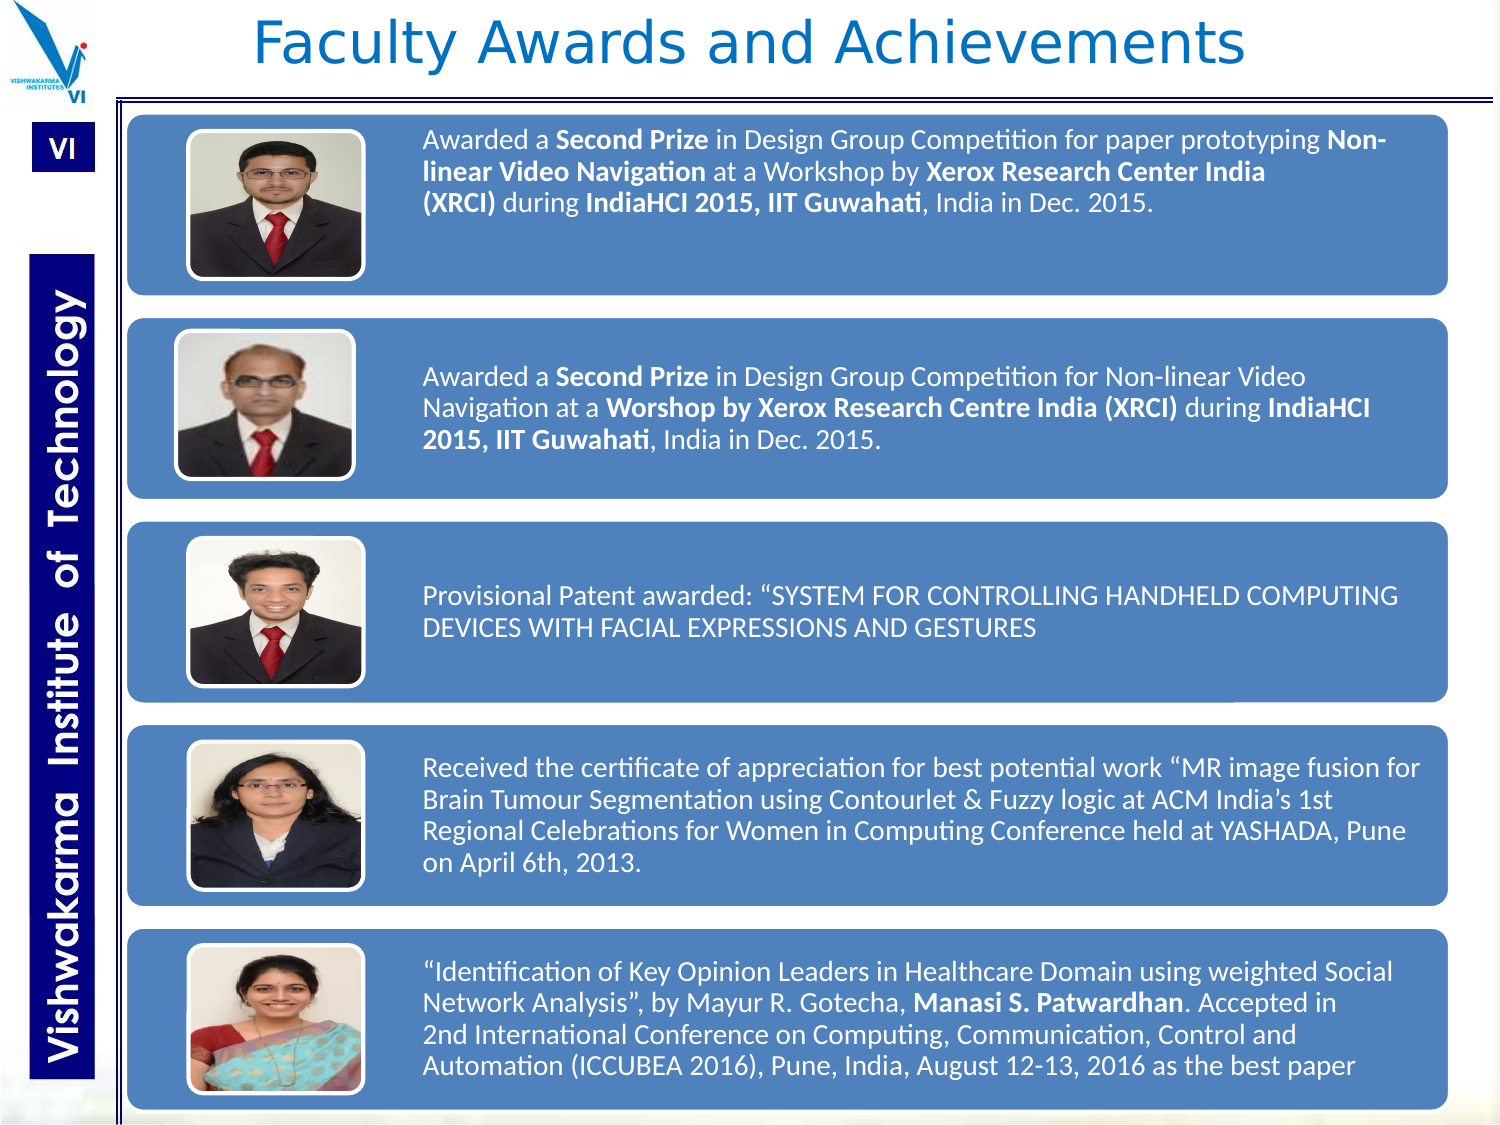

# Faculty Awards and Achievements
Awarded a Second Prize in Design Group Competition for paper prototyping Non-linear Video Navigation at a Workshop by Xerox Research Center India (XRCI) during IndiaHCI 2015, IIT Guwahati, India in Dec. 2015.
Awarded a Second Prize in Design Group Competition for Non-linear Video Navigation at a Worshop by Xerox Research Centre India (XRCI) during IndiaHCI 2015, IIT Guwahati, India in Dec. 2015.
Provisional Patent awarded: “SYSTEM FOR CONTROLLING HANDHELD COMPUTING DEVICES WITH FACIAL EXPRESSIONS AND GESTURES
Received the certificate of appreciation for best potential work “MR image fusion for Brain Tumour Segmentation using Contourlet & Fuzzy logic at ACM India’s 1st Regional Celebrations for Women in Computing Conference held at YASHADA, Pune on April 6th, 2013.
“Identification of Key Opinion Leaders in Healthcare Domain using weighted Social Network Analysis”, by Mayur R. Gotecha, Manasi S. Patwardhan. Accepted in 2nd International Conference on Computing, Communication, Control and Automation (ICCUBEA 2016), Pune, India, August 12-13, 2016 as the best paper
75